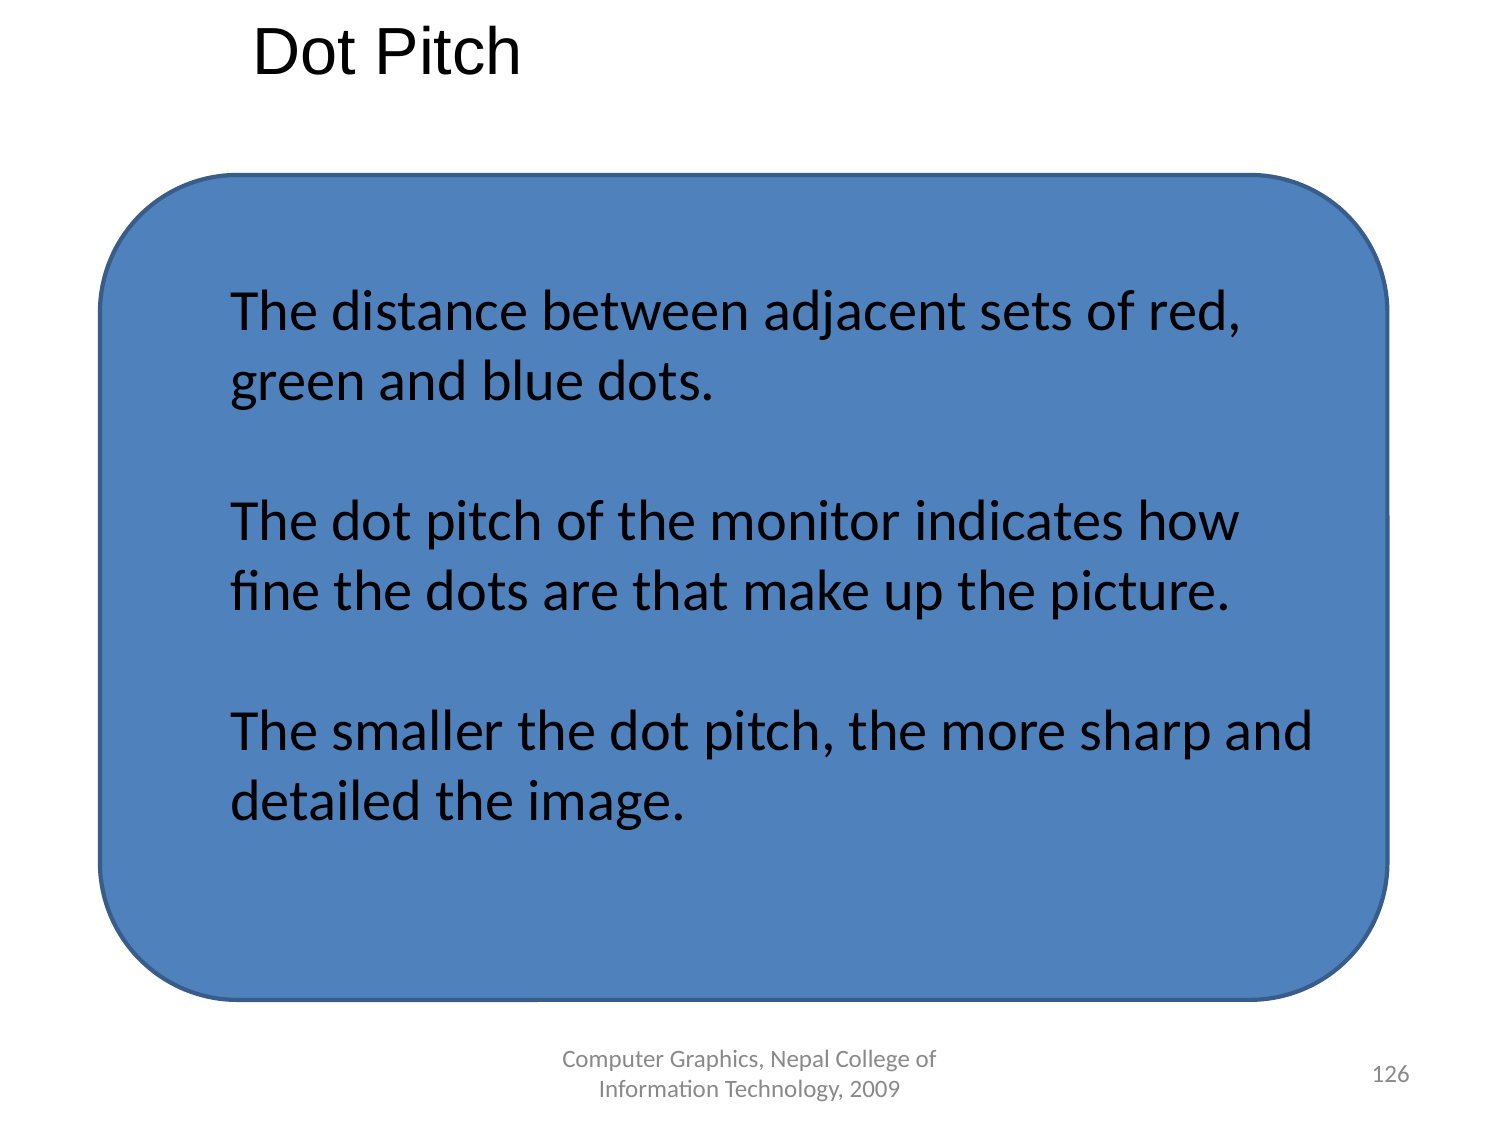

Dot Pitch

The distance between adjacent sets of red, green and blue dots.

The dot pitch of the monitor indicates how fine the dots are that make up the picture.

The smaller the dot pitch, the more sharp and detailed the image.

Computer Graphics, Nepal College of Information Technology, 2009
126